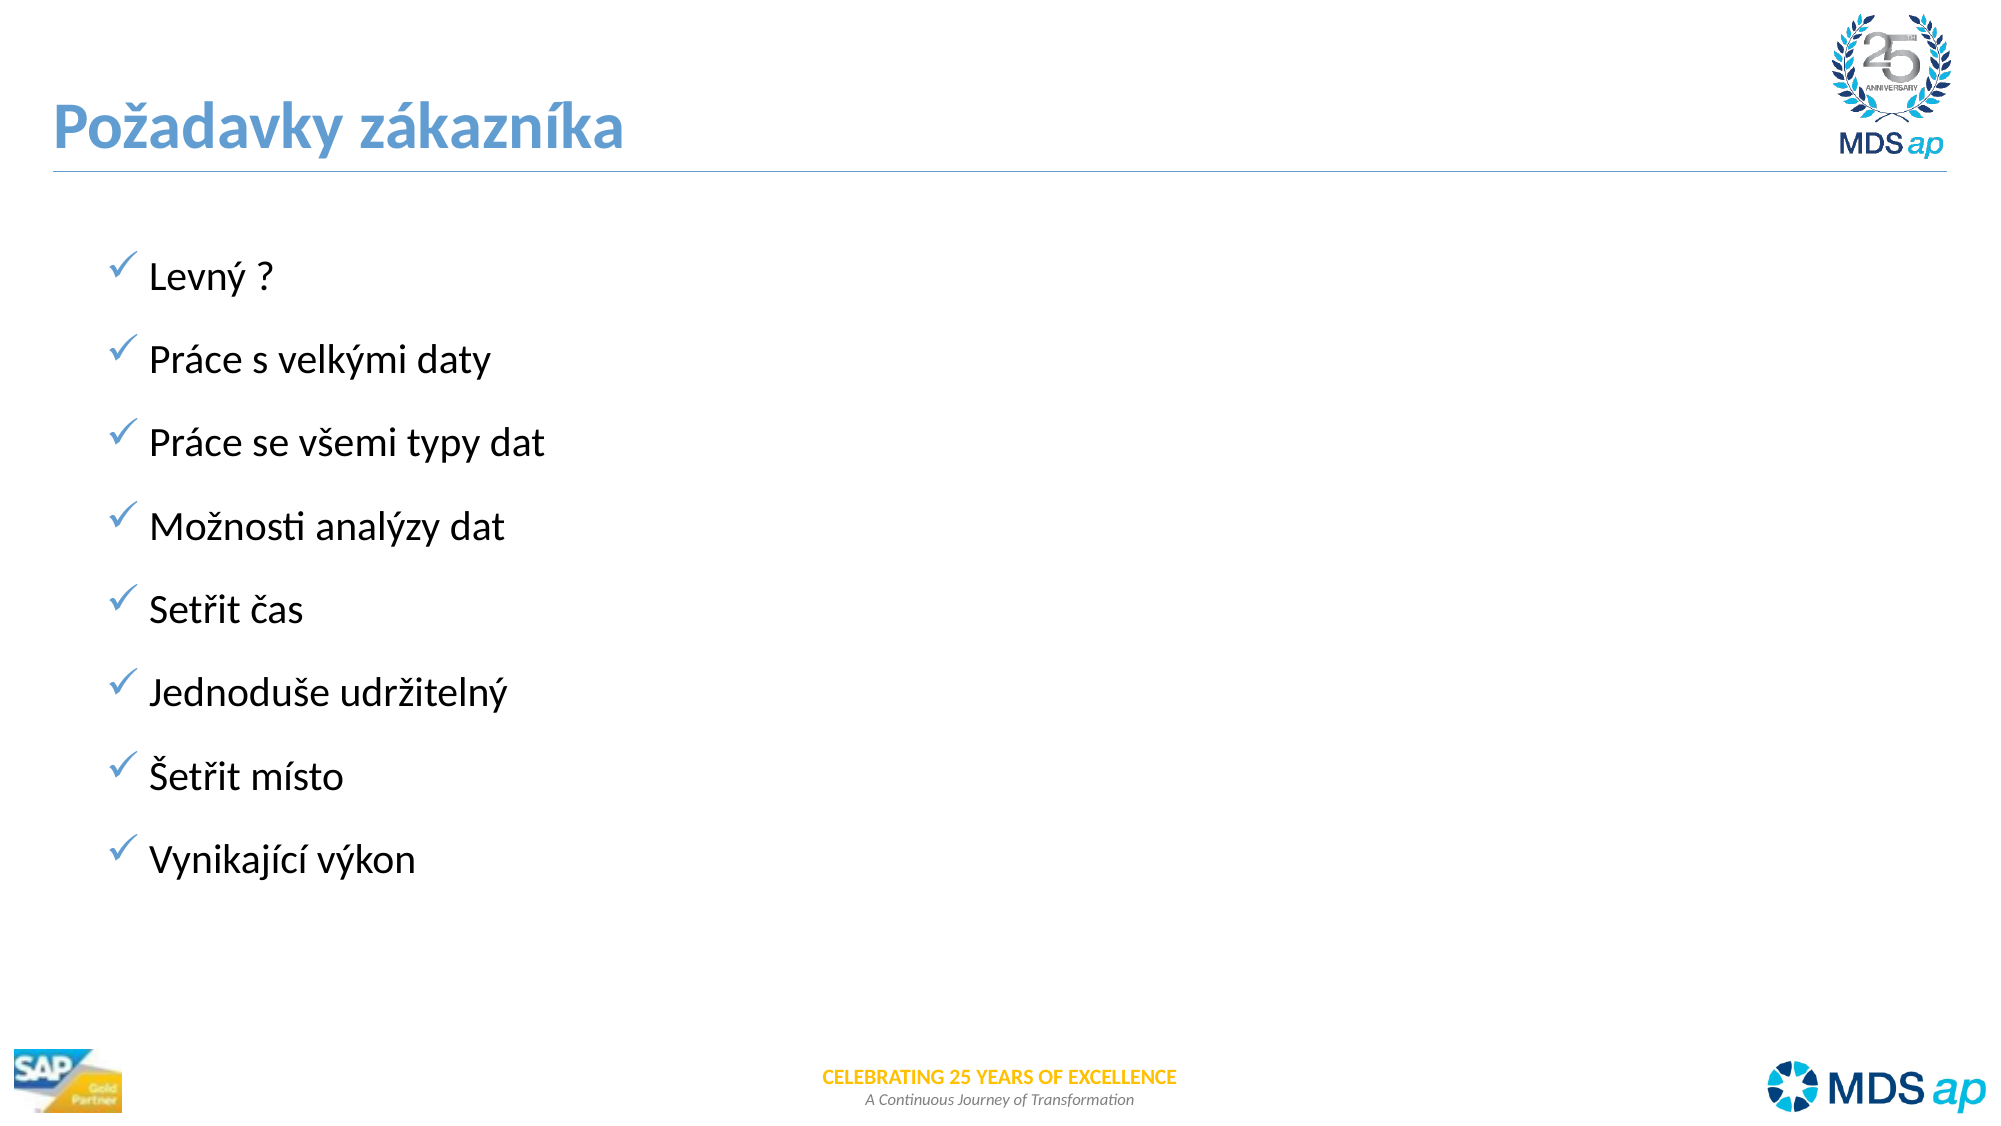

# Požadavky zákazníka
Levný ?
Práce s velkými daty
Práce se všemi typy dat
Možnosti analýzy dat
Setřit čas
Jednoduše udržitelný
Šetřit místo
Vynikající výkon